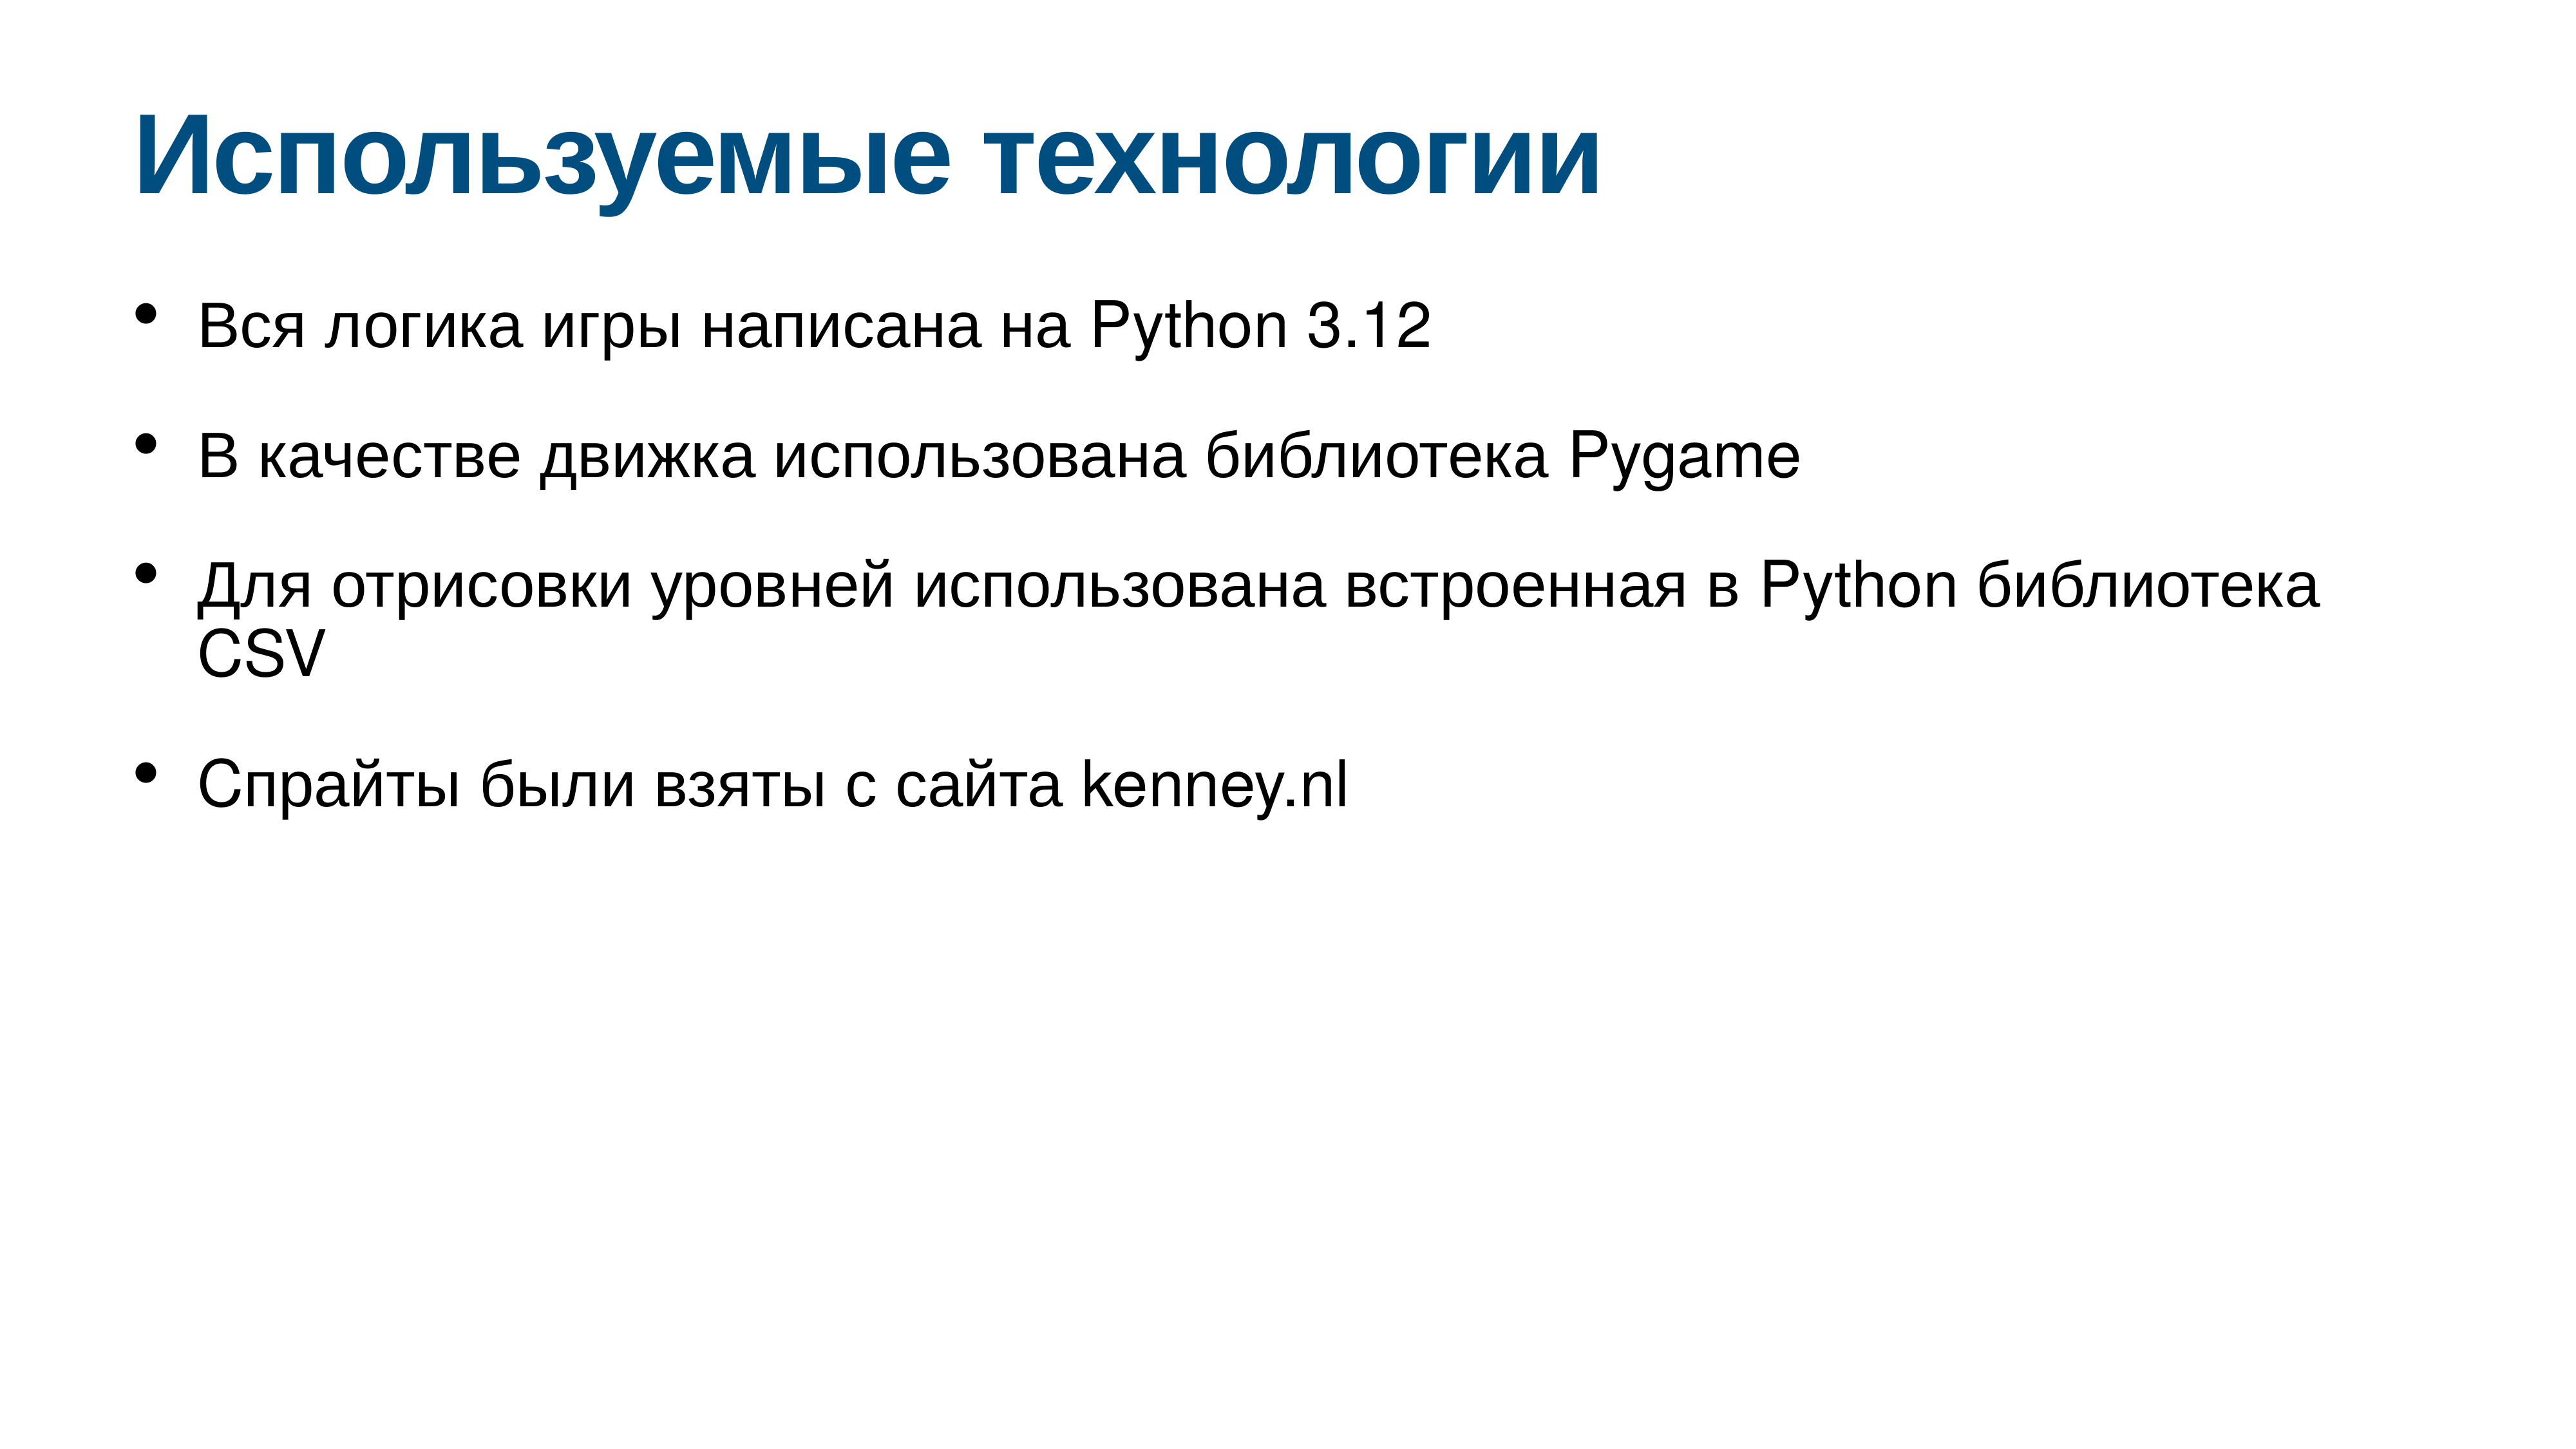

# Используемые технологии
Вся логика игры написана на Python 3.12
В качестве движка использована библиотека Pygame
Для отрисовки уровней использована встроенная в Python библиотека CSV
Cпрайты были взяты с сайта kenney.nl